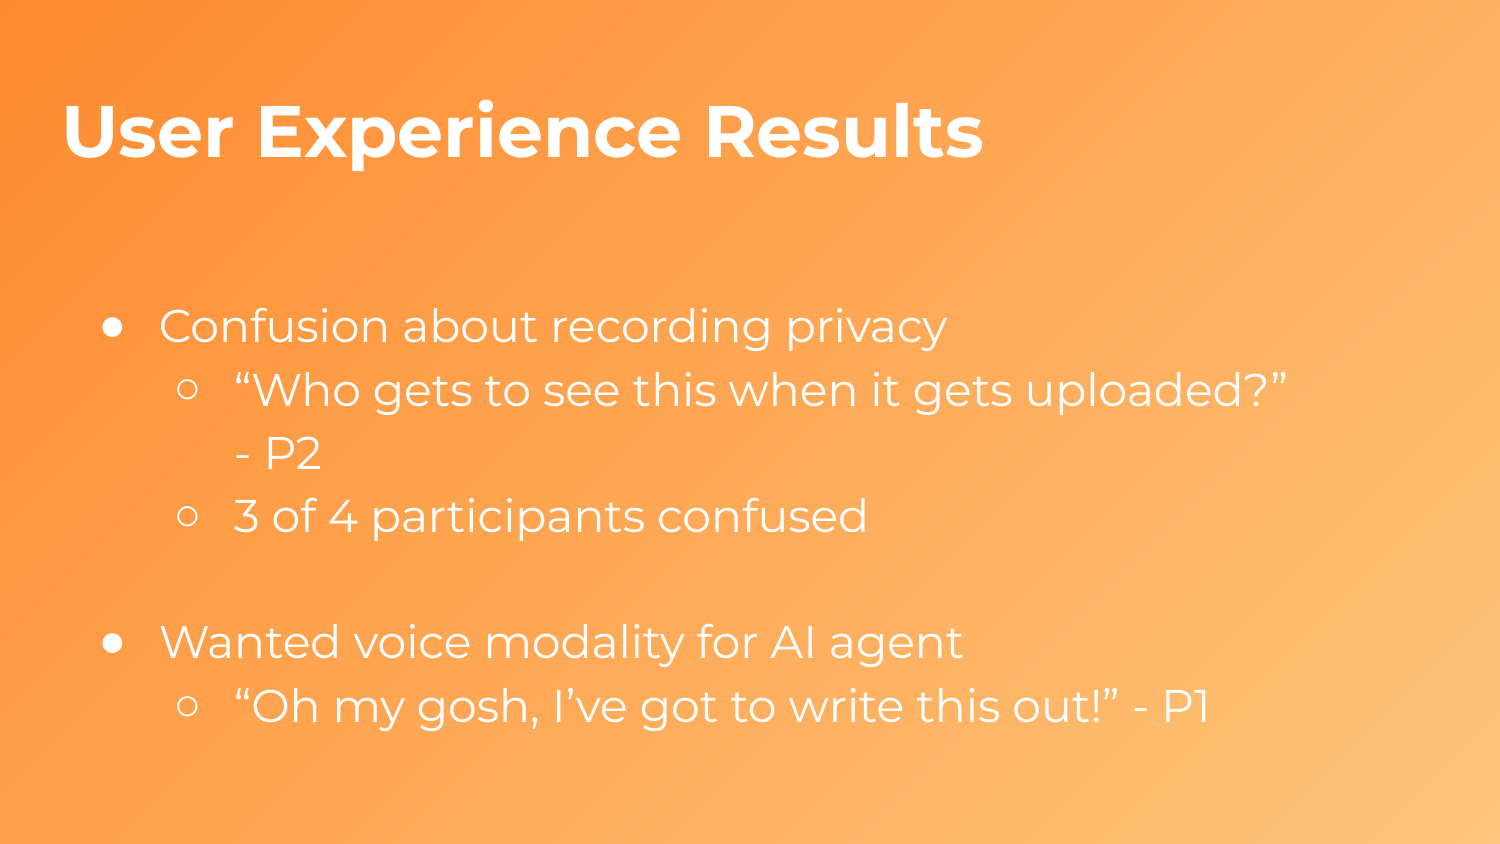

# User Experience Results
Confusion about recording privacy
“Who gets to see this when it gets uploaded?” - P2
3 of 4 participants confused

Wanted voice modality for AI agent
“Oh my gosh, I’ve got to write this out!” - P1